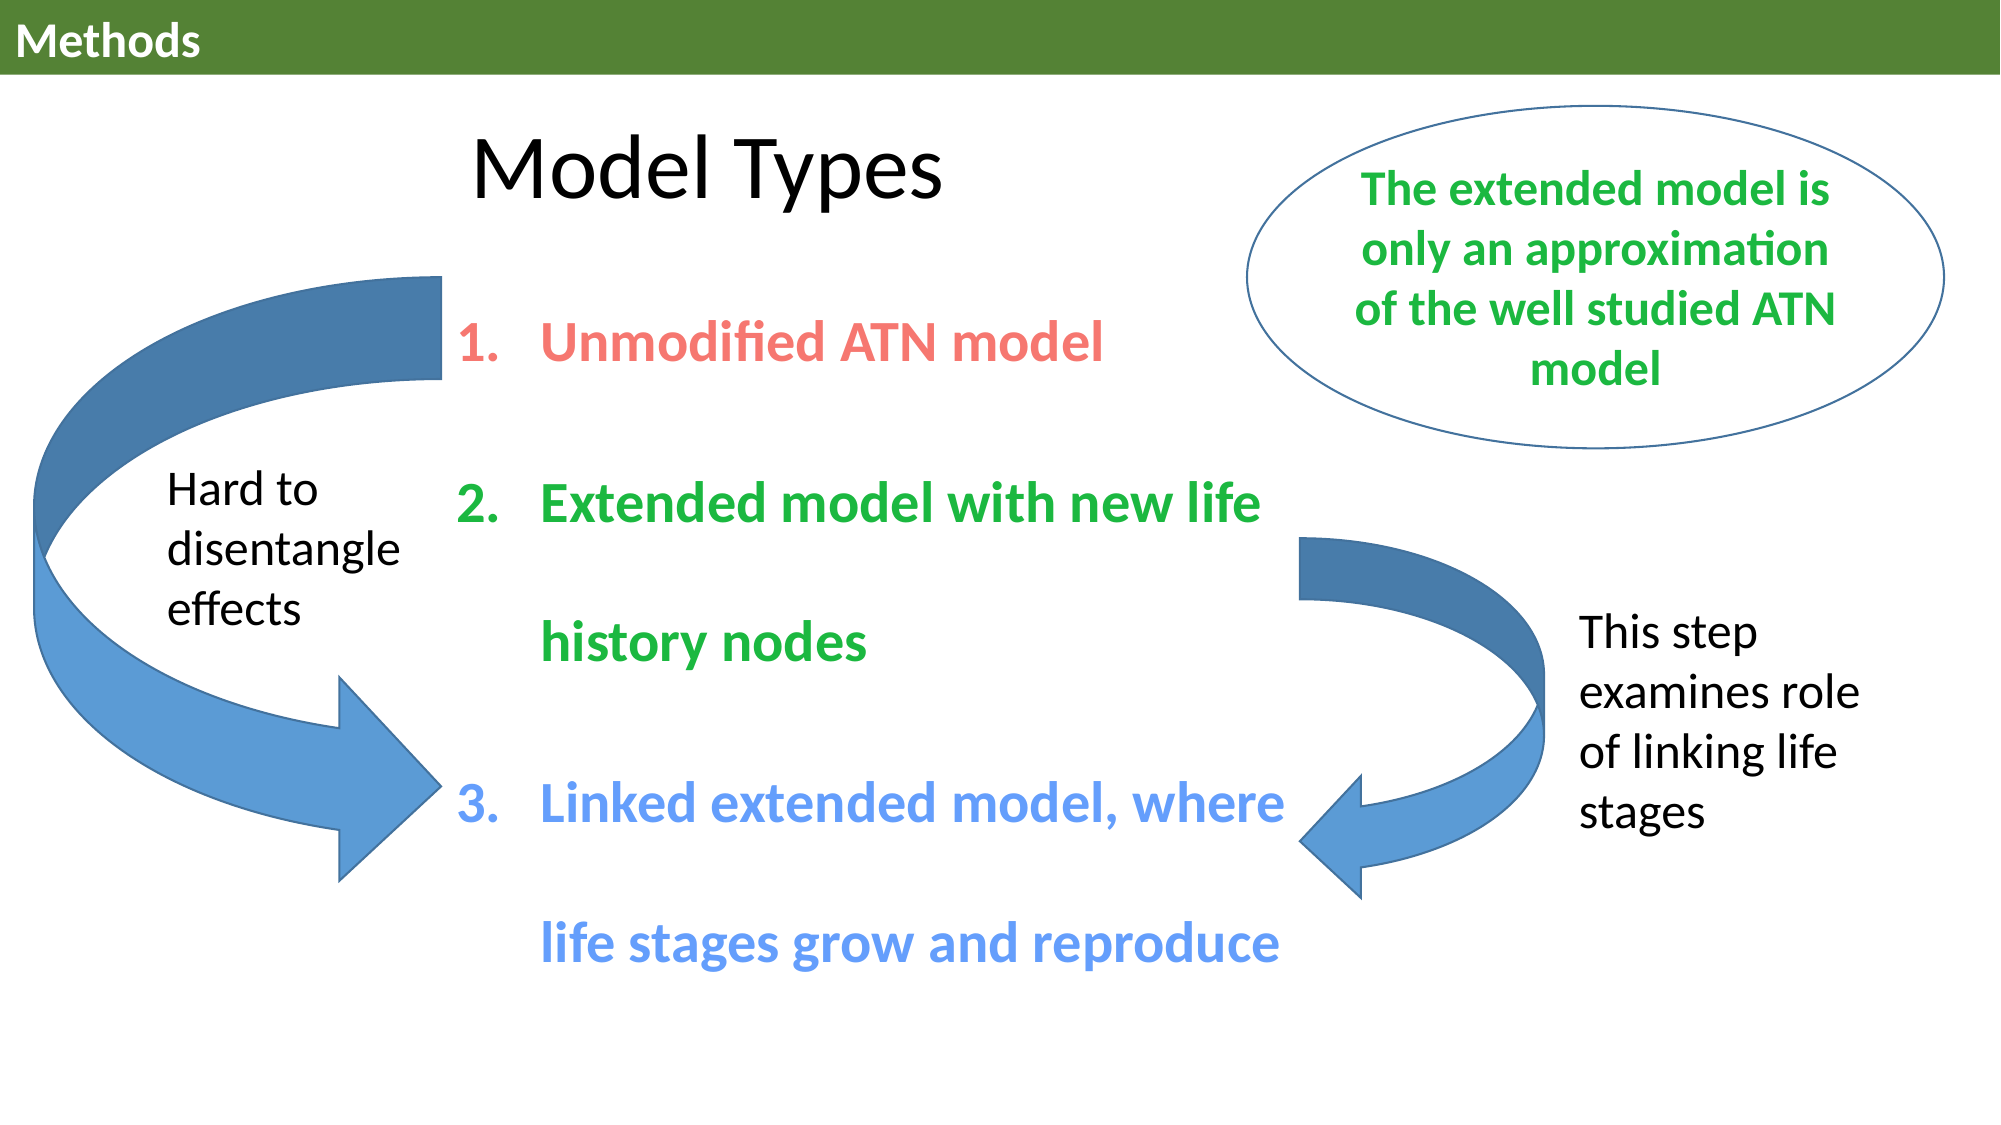

Methods
32
# Model Types

The extended model is only an approximation of the well studied ATN model
Unmodified ATN model
Extended model with new life history nodes
Linked extended model, where life stages grow and reproduce

Hard to disentangle effects

This step examines role of linking life stages